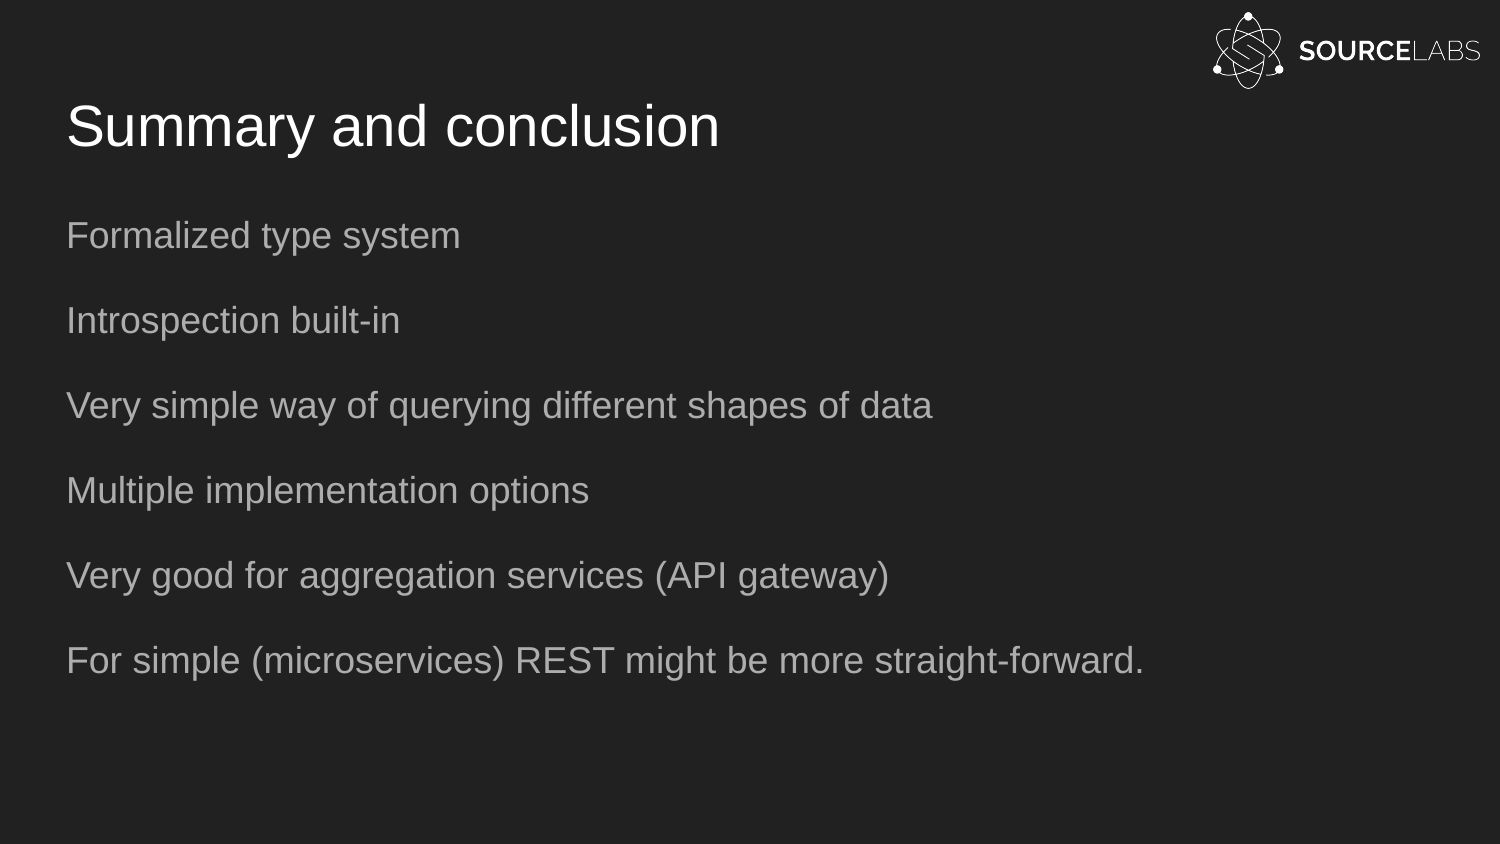

# Summary and conclusion
Formalized type system
Introspection built-in
Very simple way of querying different shapes of data
Multiple implementation options
Very good for aggregation services (API gateway)
For simple (microservices) REST might be more straight-forward.